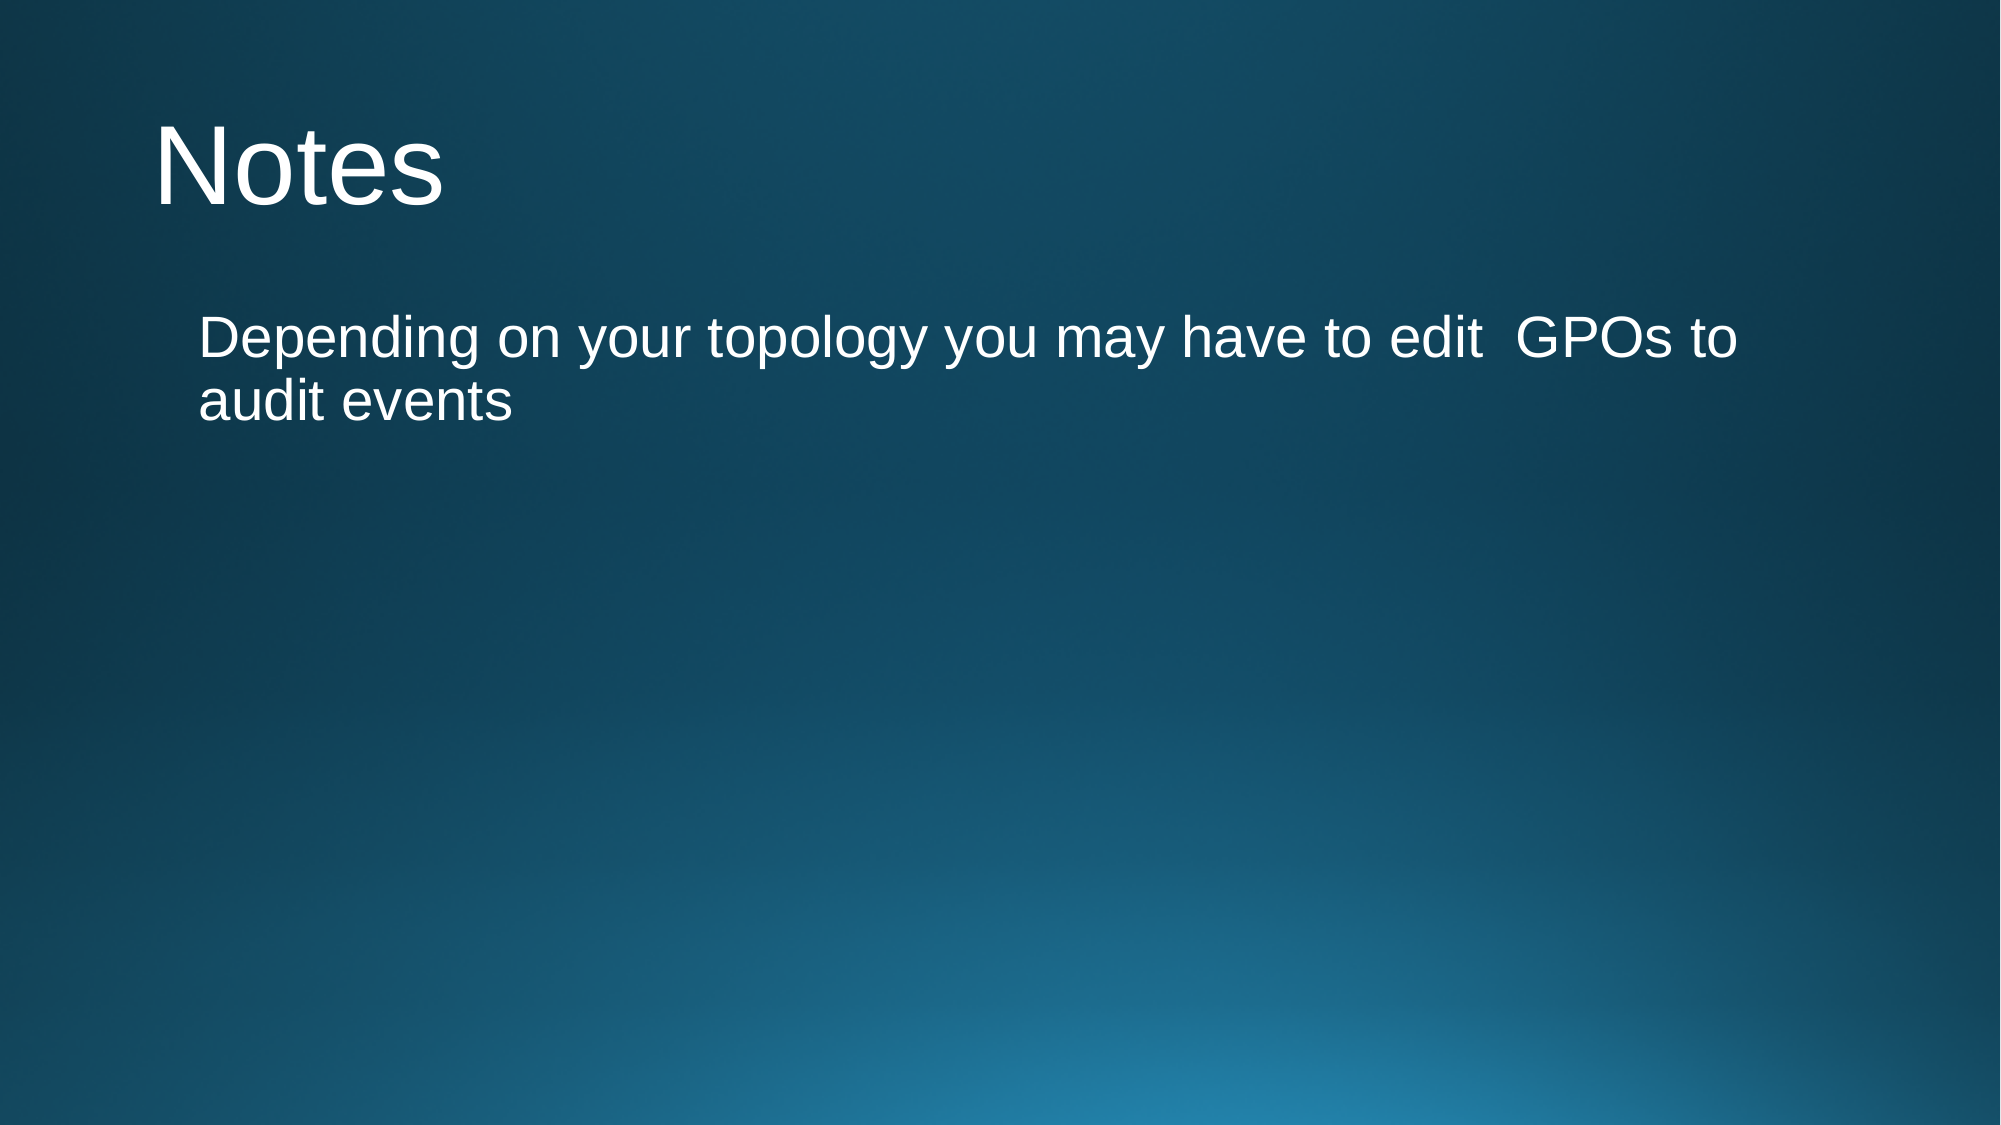

# Notes
Depending on your topology you may have to edit  GPOs to audit events